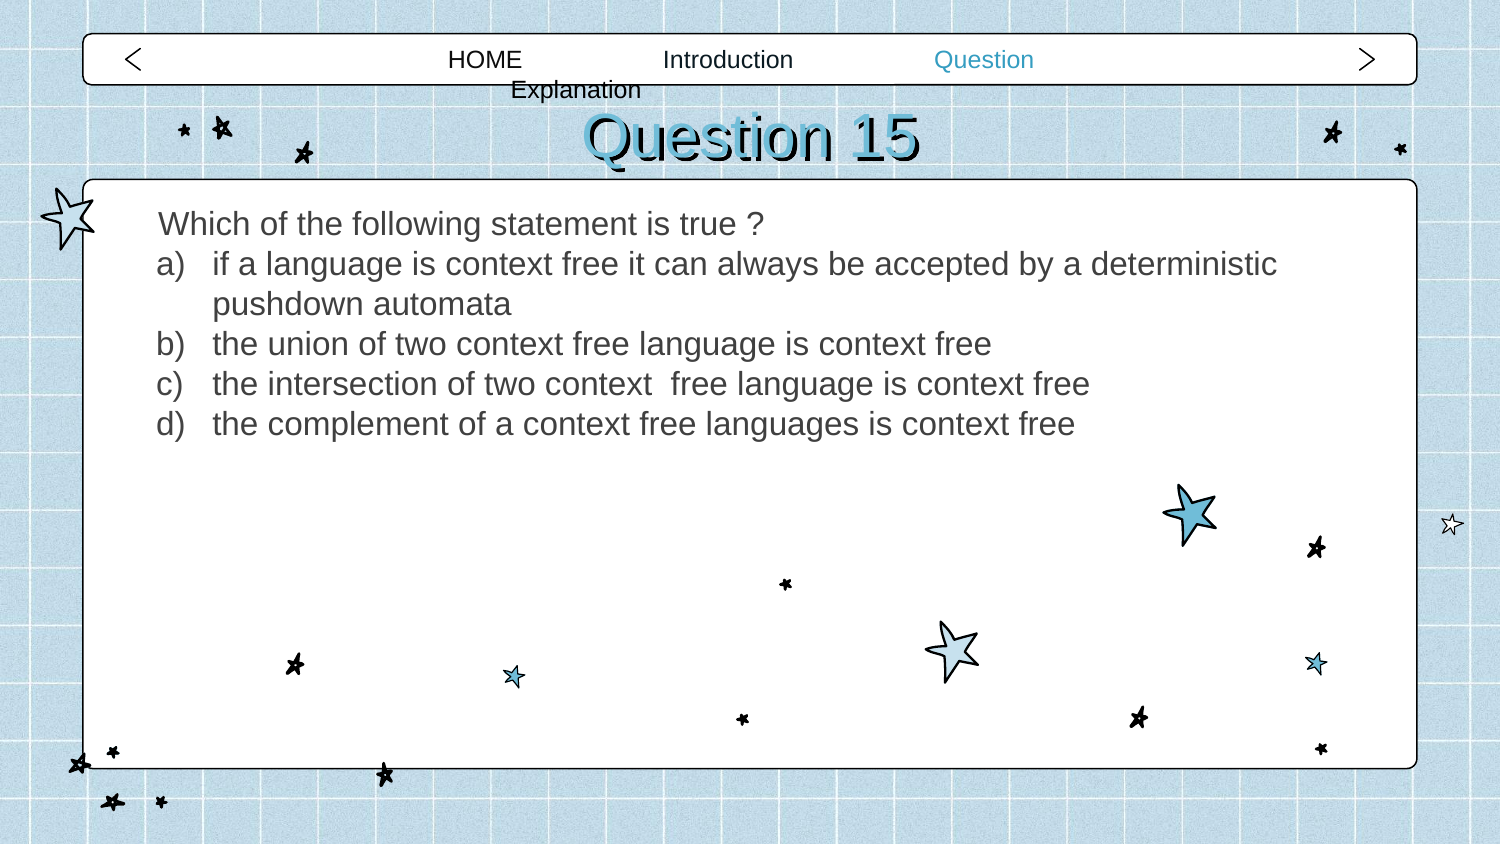

HOME                    Introduction                    Question                    Explanation

# Question 15

Which of the following statement is true ?
if a language is context free it can always be accepted by a deterministic pushdown automata
the union of two context free language is context free
the intersection of two context  free language is context free
the complement of a context free languages is context free